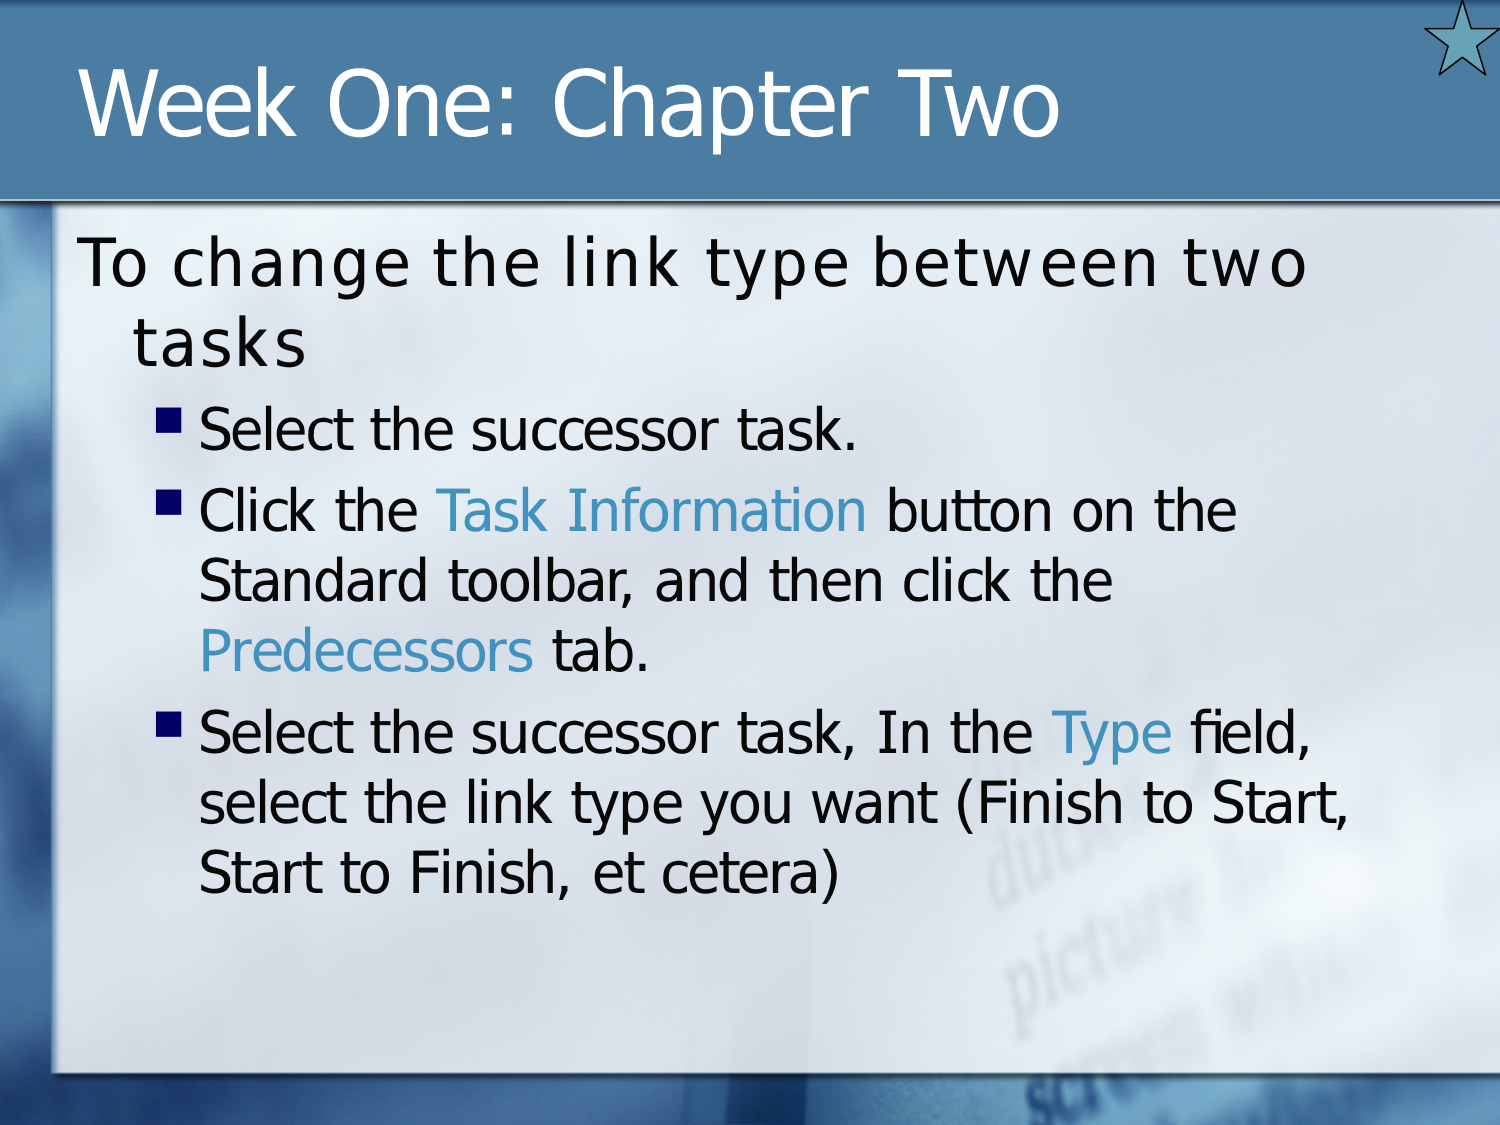

# Week One: Chapter Two
To change the link type between two tasks
Select the successor task.
Click the Task Information button on the Standard toolbar, and then click the Predecessors tab.
Select the successor task, In the Type field, select the link type you want (Finish to Start, Start to Finish, et cetera)